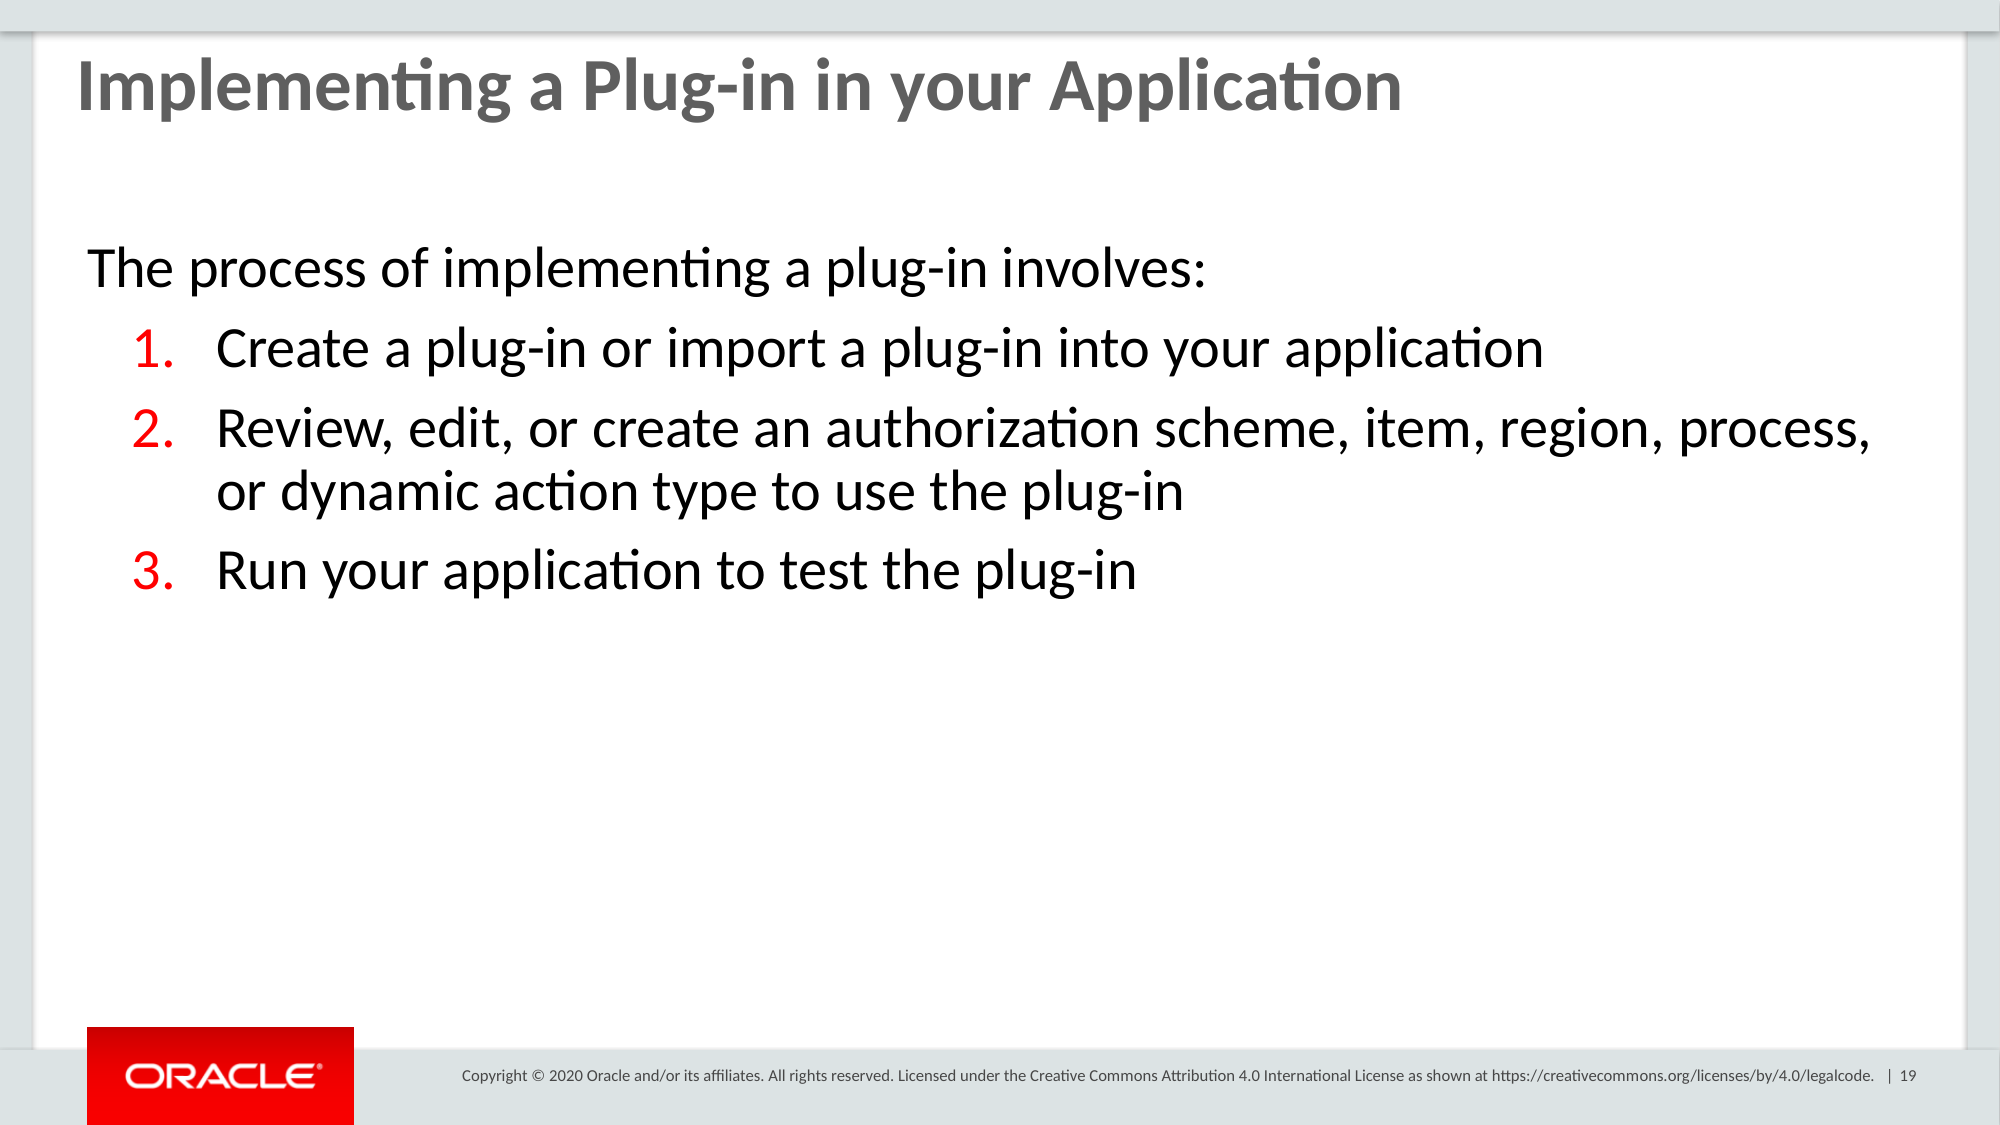

Implementing a Plug-in in your Application
The process of implementing a plug-in involves:
Create a plug-in or import a plug-in into your application
Review, edit, or create an authorization scheme, item, region, process, or dynamic action type to use the plug-in
Run your application to test the plug-in